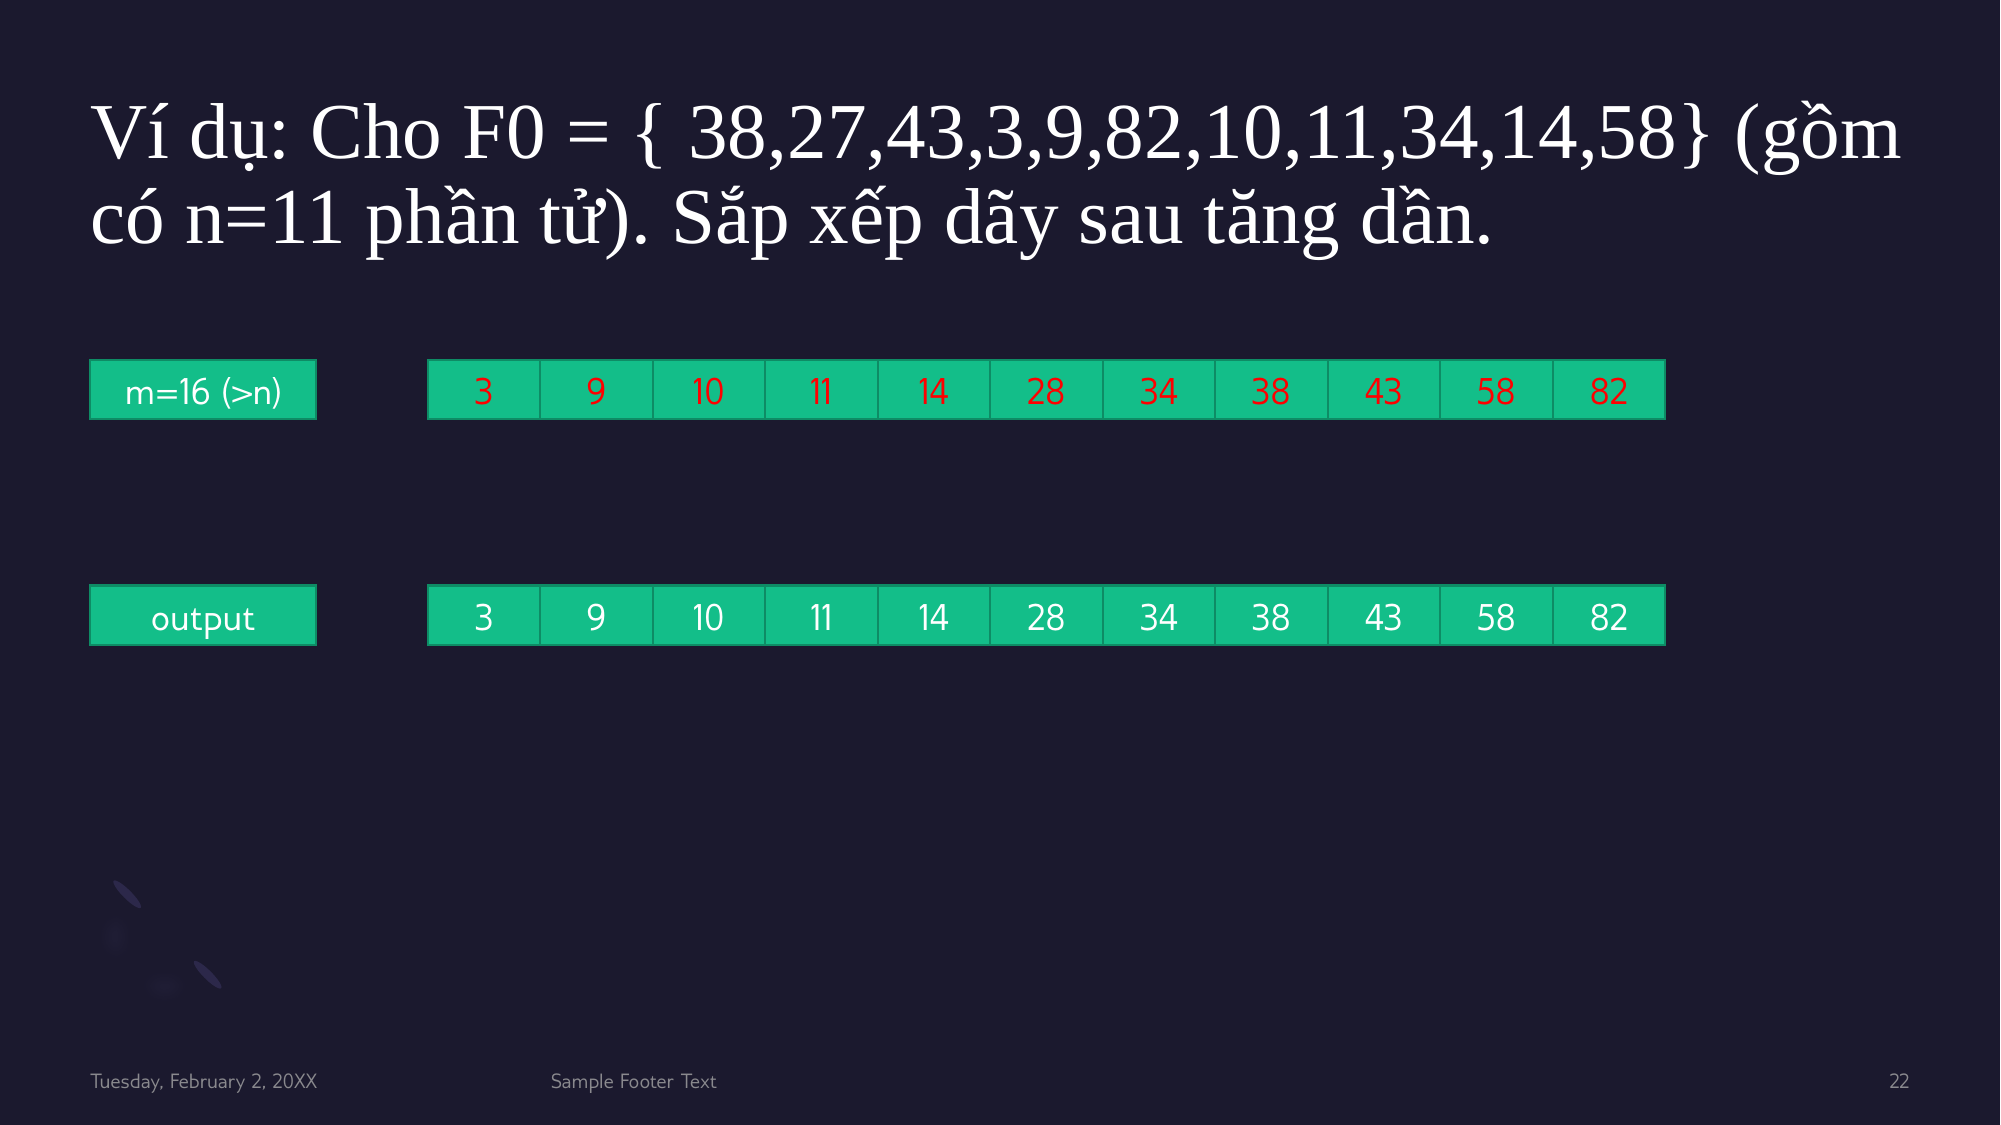

# Ví dụ: Cho F0 = { 38,27,43,3,9,82,10,11,34,14,58} (gồm có n=11 phần tử). Sắp xếp dãy sau tăng dần.
m=16 (>n)
3
9
10
11
14
28
34
38
43
58
82
output
3
9
10
11
14
28
34
38
43
58
82
Tuesday, February 2, 20XX
Sample Footer Text
22